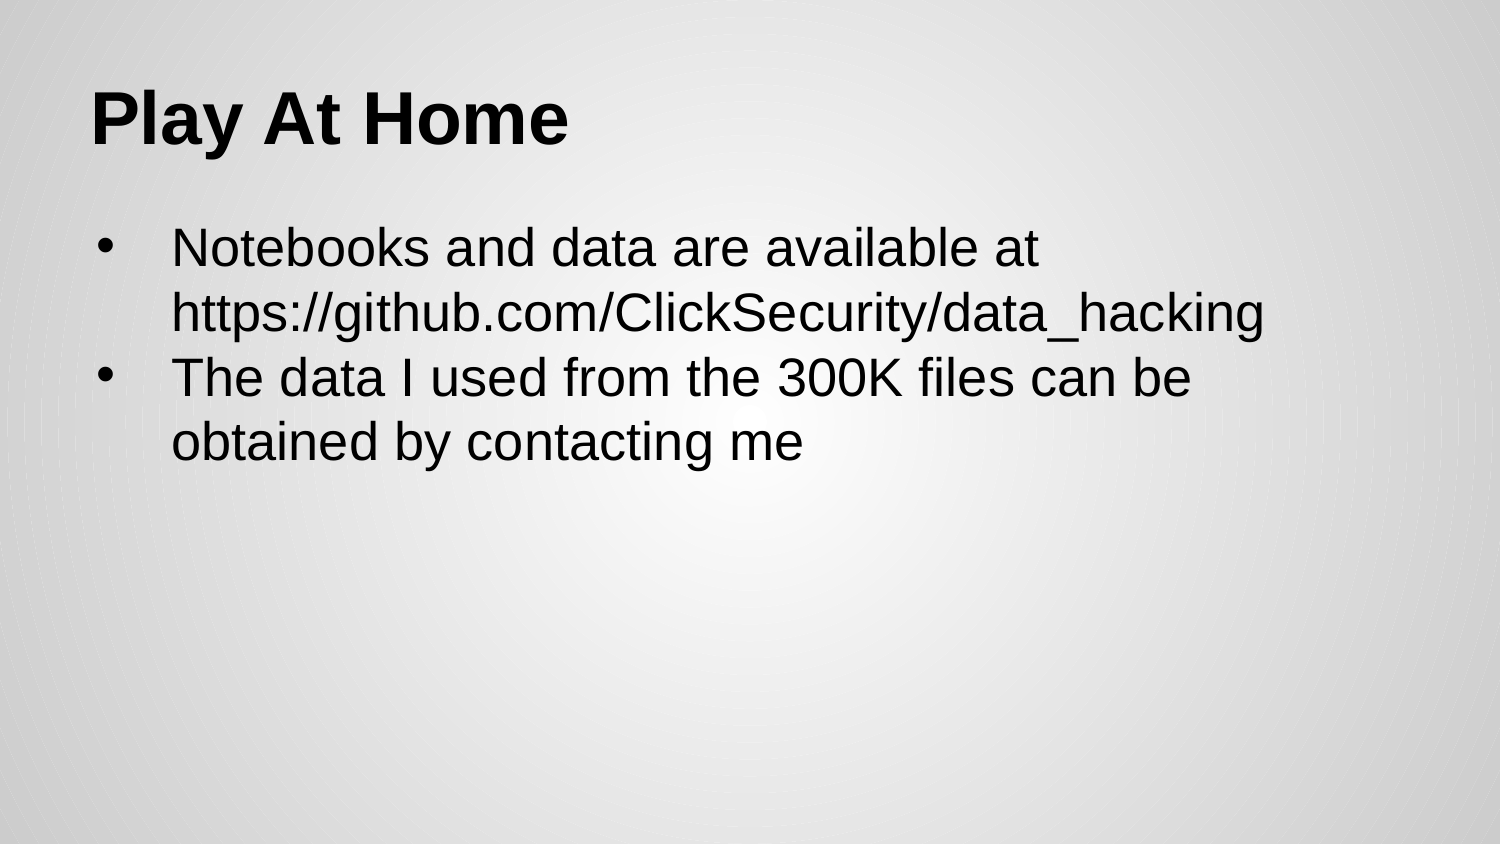

# Play At Home
Notebooks and data are available at https://github.com/ClickSecurity/data_hacking
The data I used from the 300K files can be obtained by contacting me